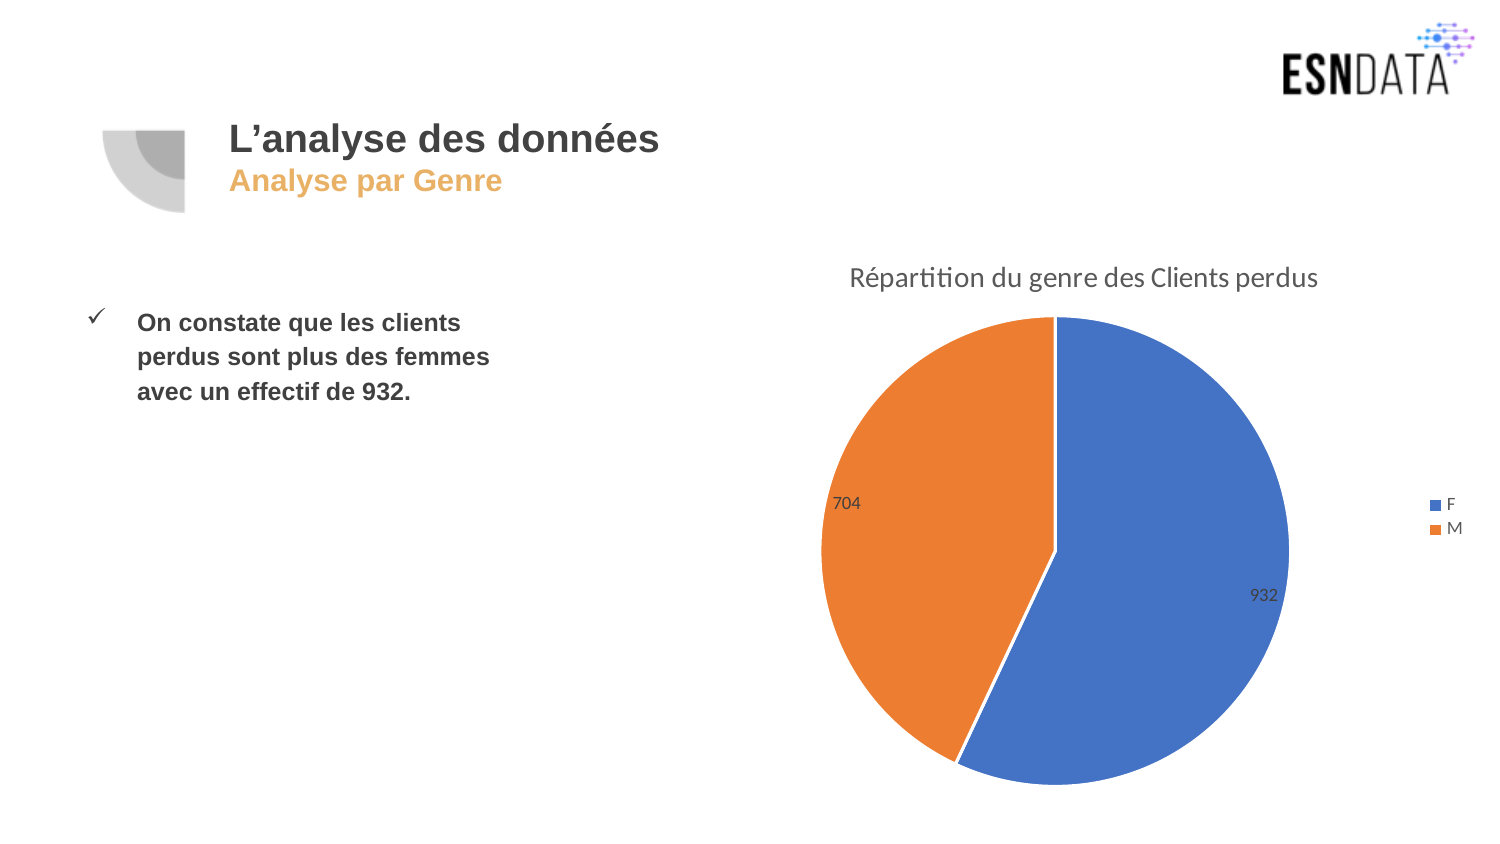

# L’analyse des données Analyse par Genre

### Chart: Répartition du genre des Clients perdus

| Category | Client perdu |
|---|---|
| F | 932.0 |
| M | 704.0 |
On constate que les clients perdus sont plus des femmes avec un effectif de 932.